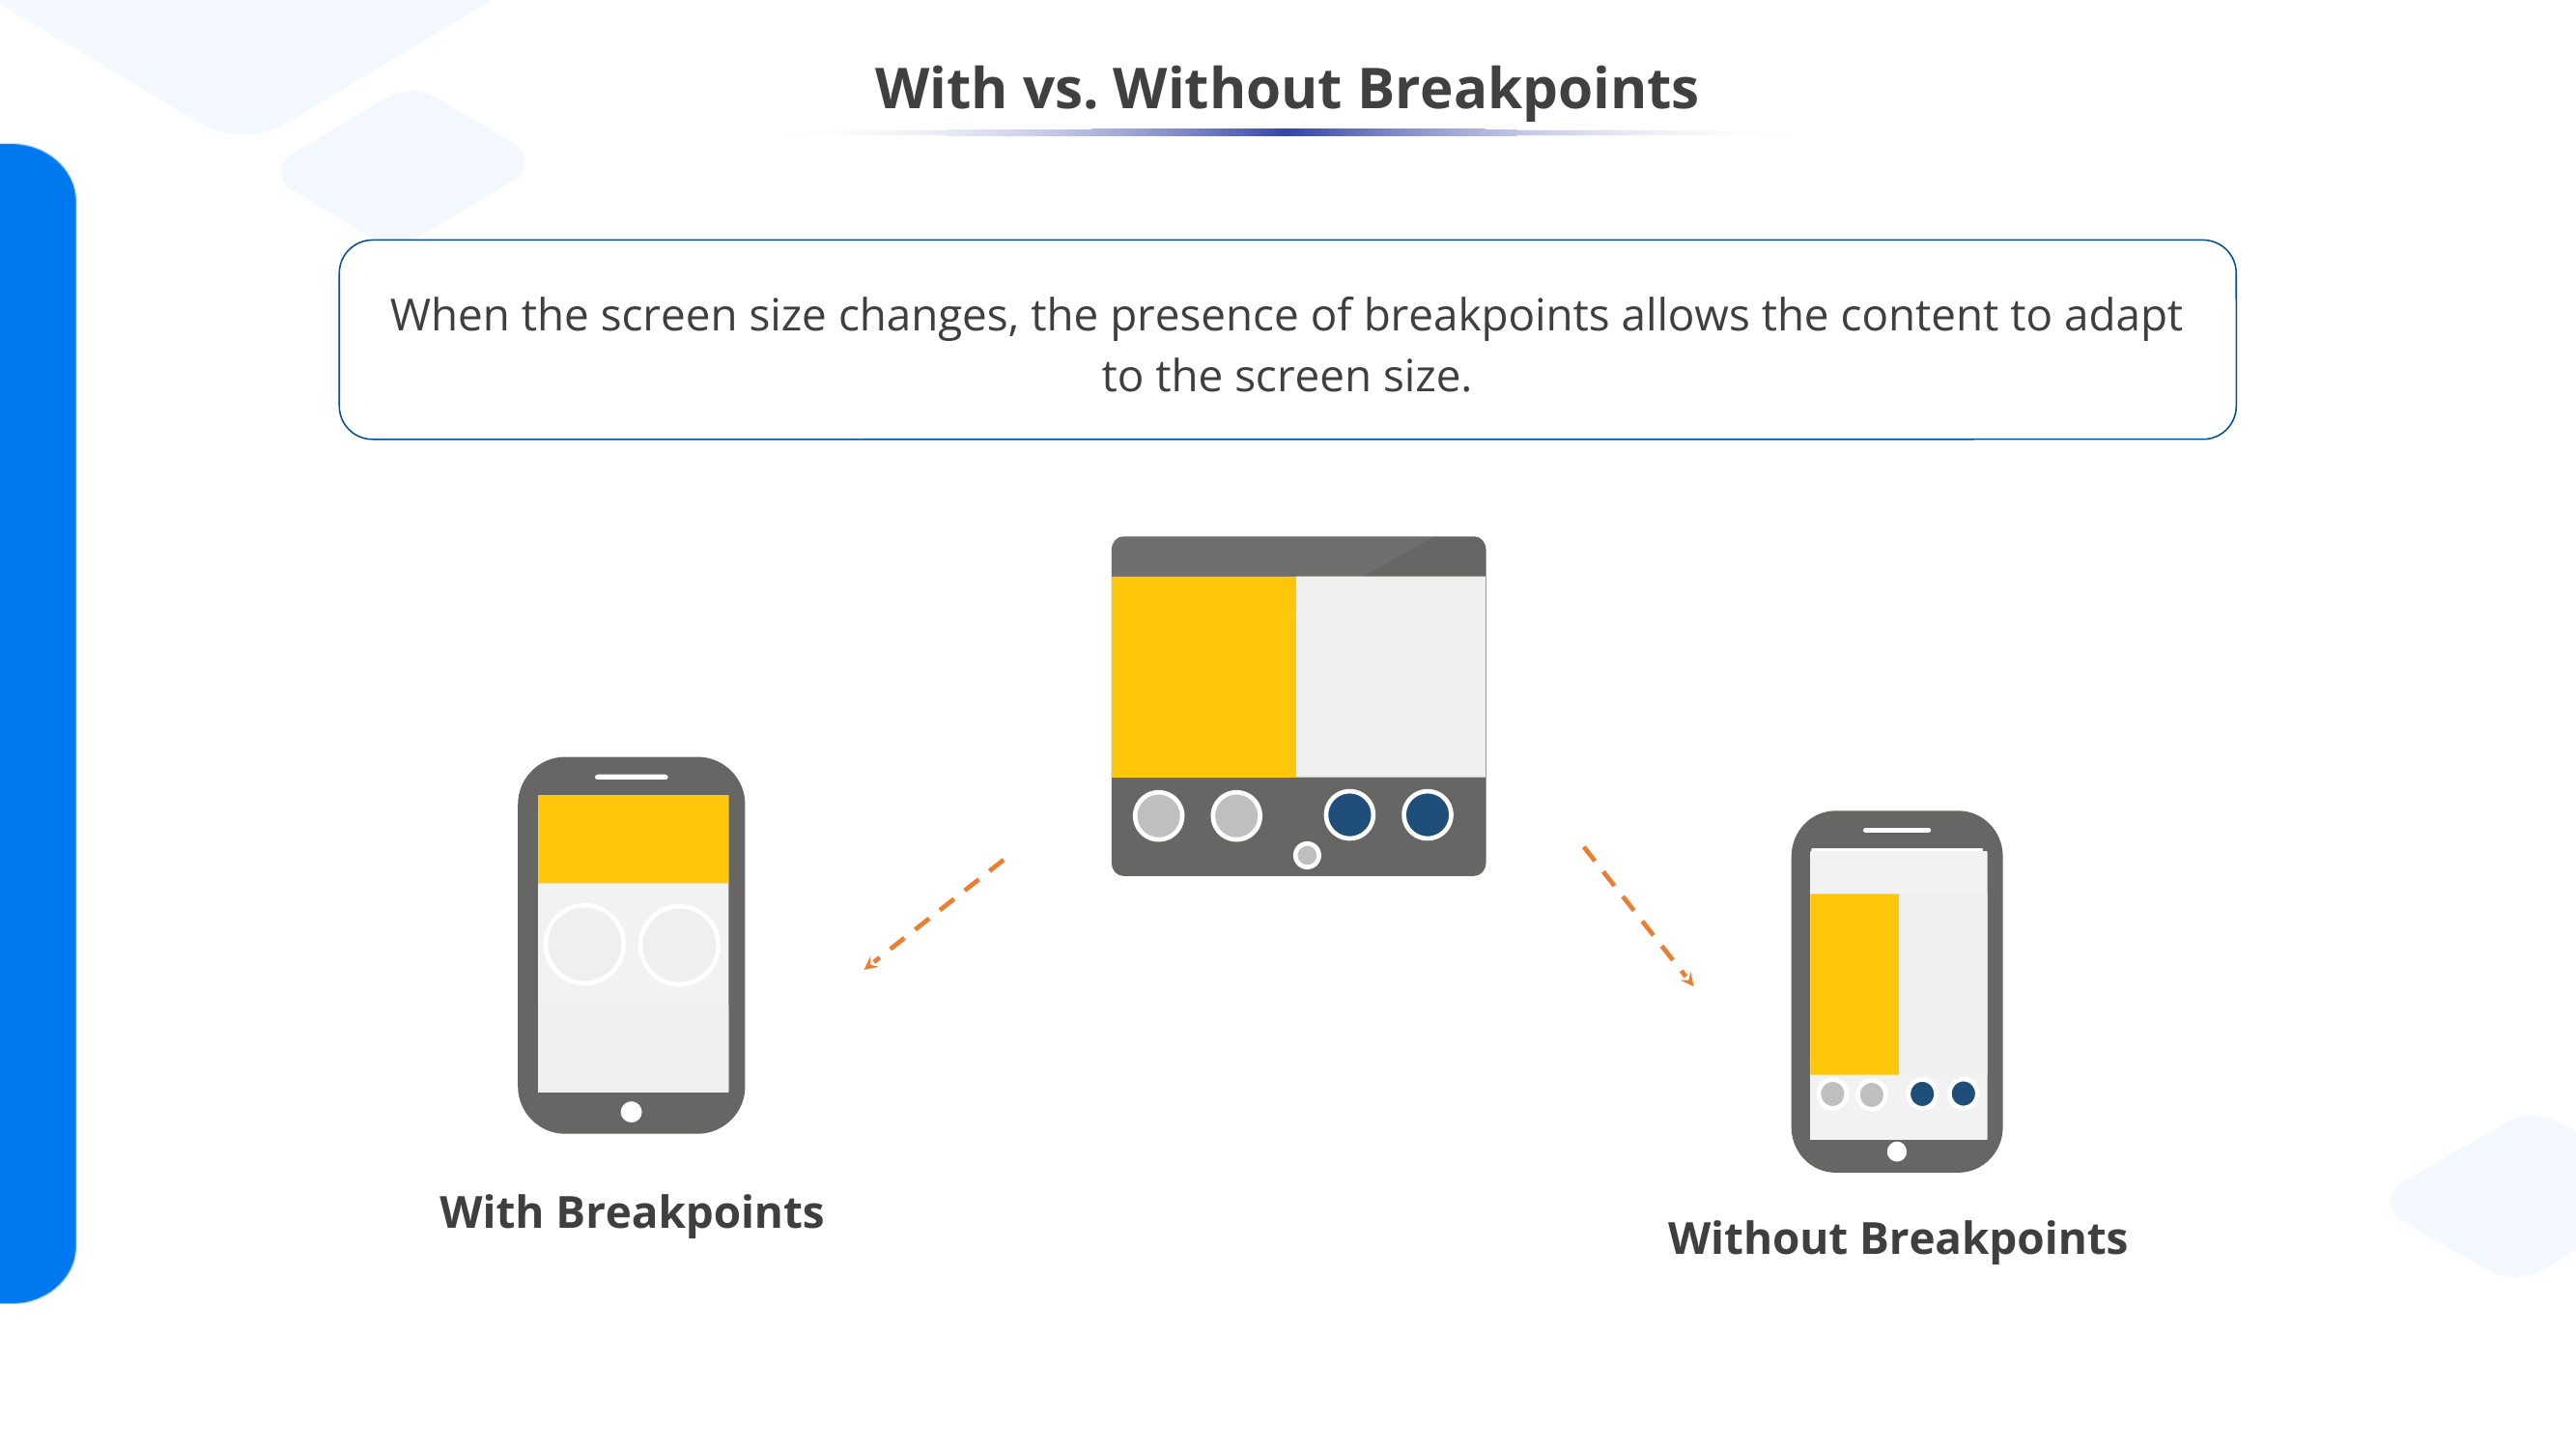

# With vs. Without Breakpoints

When the screen size changes, the presence of breakpoints allows the content to adapt to the screen size.

With Breakpoints

Without Breakpoints